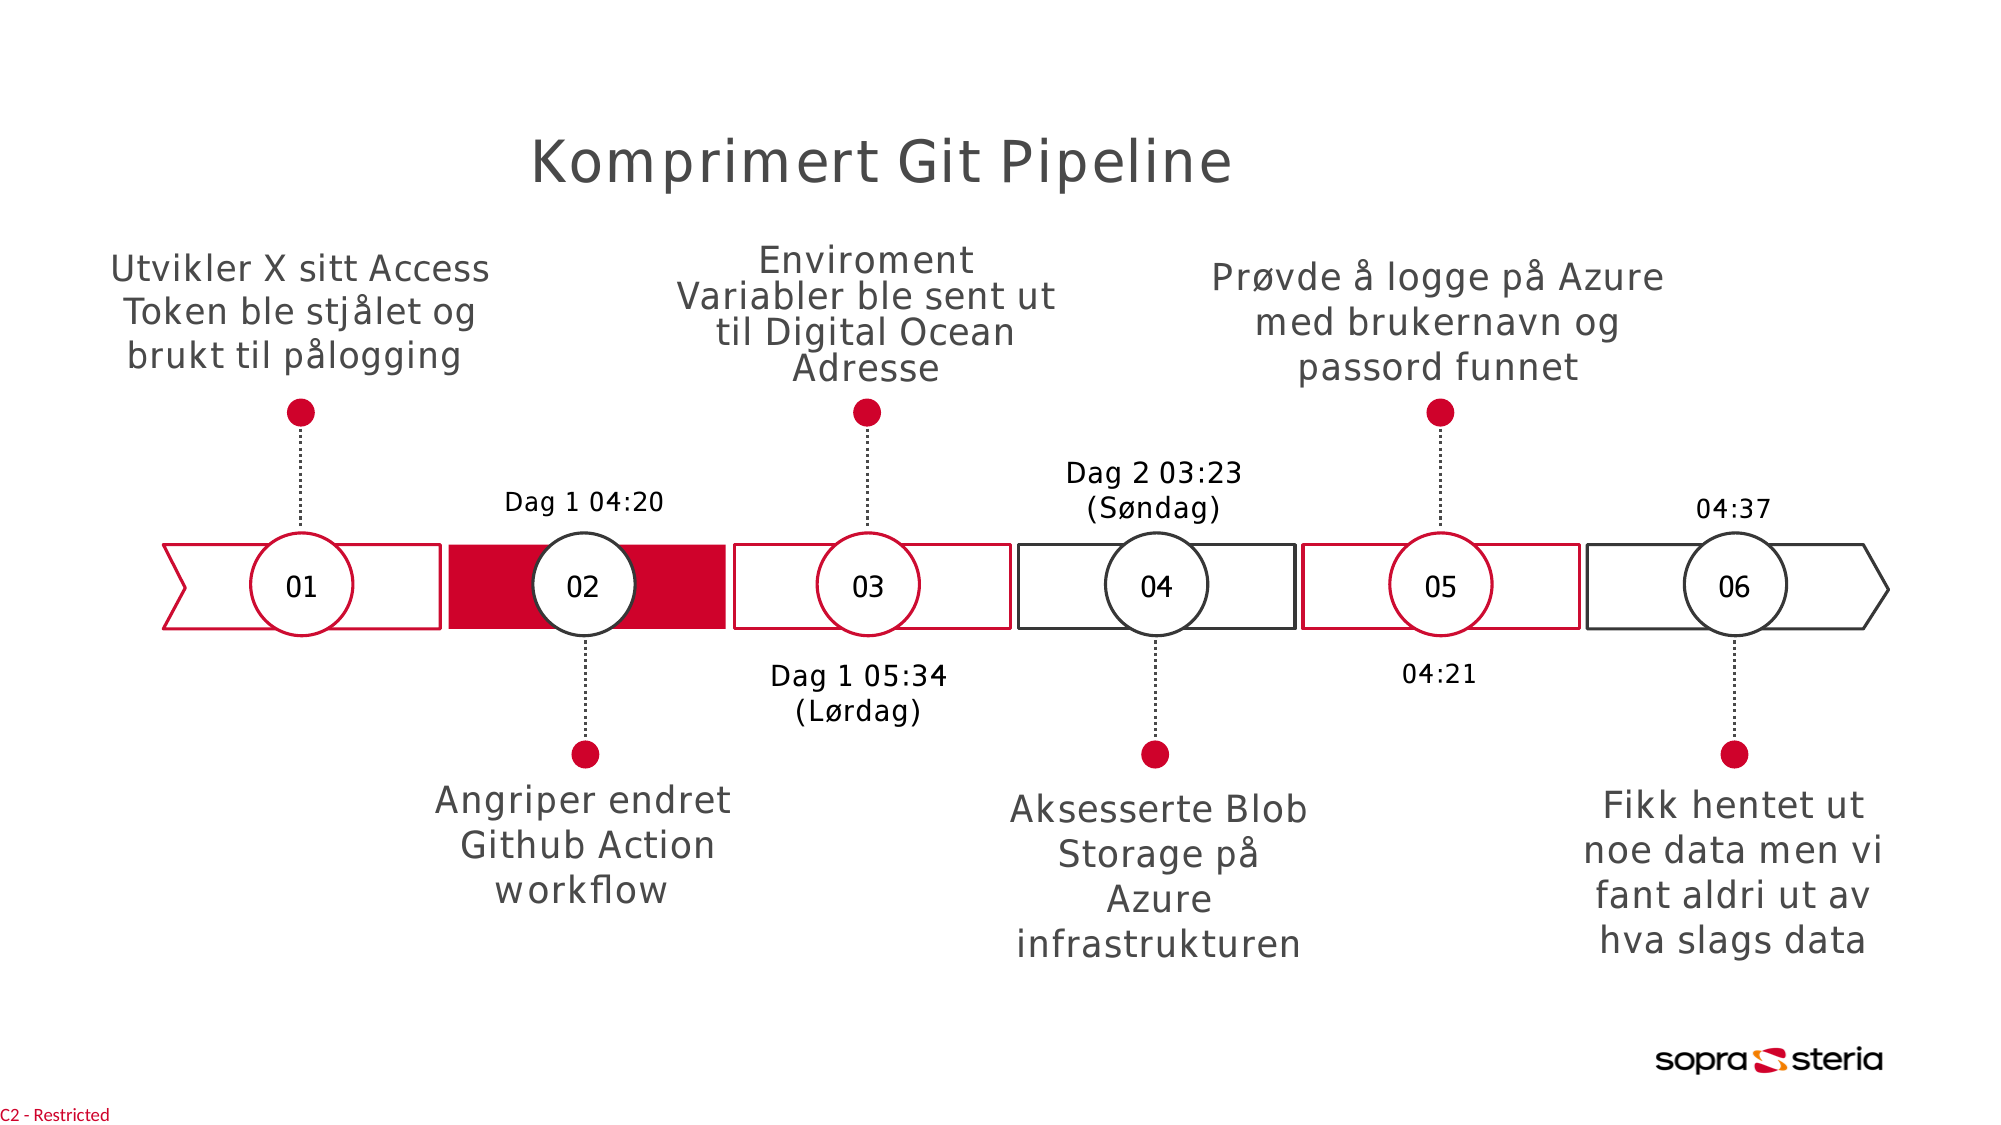

Komprimert Git Pipeline
Enviroment Variabler ble sent ut til Digital Ocean Adresse
Utvikler X sitt Access Token ble stjålet og brukt til pålogging
Prøvde å logge på Azure med brukernavn og passord funnet

Dag 1 04:20
04:37

01
02
03
04
05
06
Dag 1 05:34 (Lørdag)
04:21

Angriper endret  Github Action workflow
Fikk hentet ut noe data men vi fant aldri ut av hva slags data
Aksesserte Blob Storage på Azure infrastrukturen

Dag 2 03:23 (Søndag)